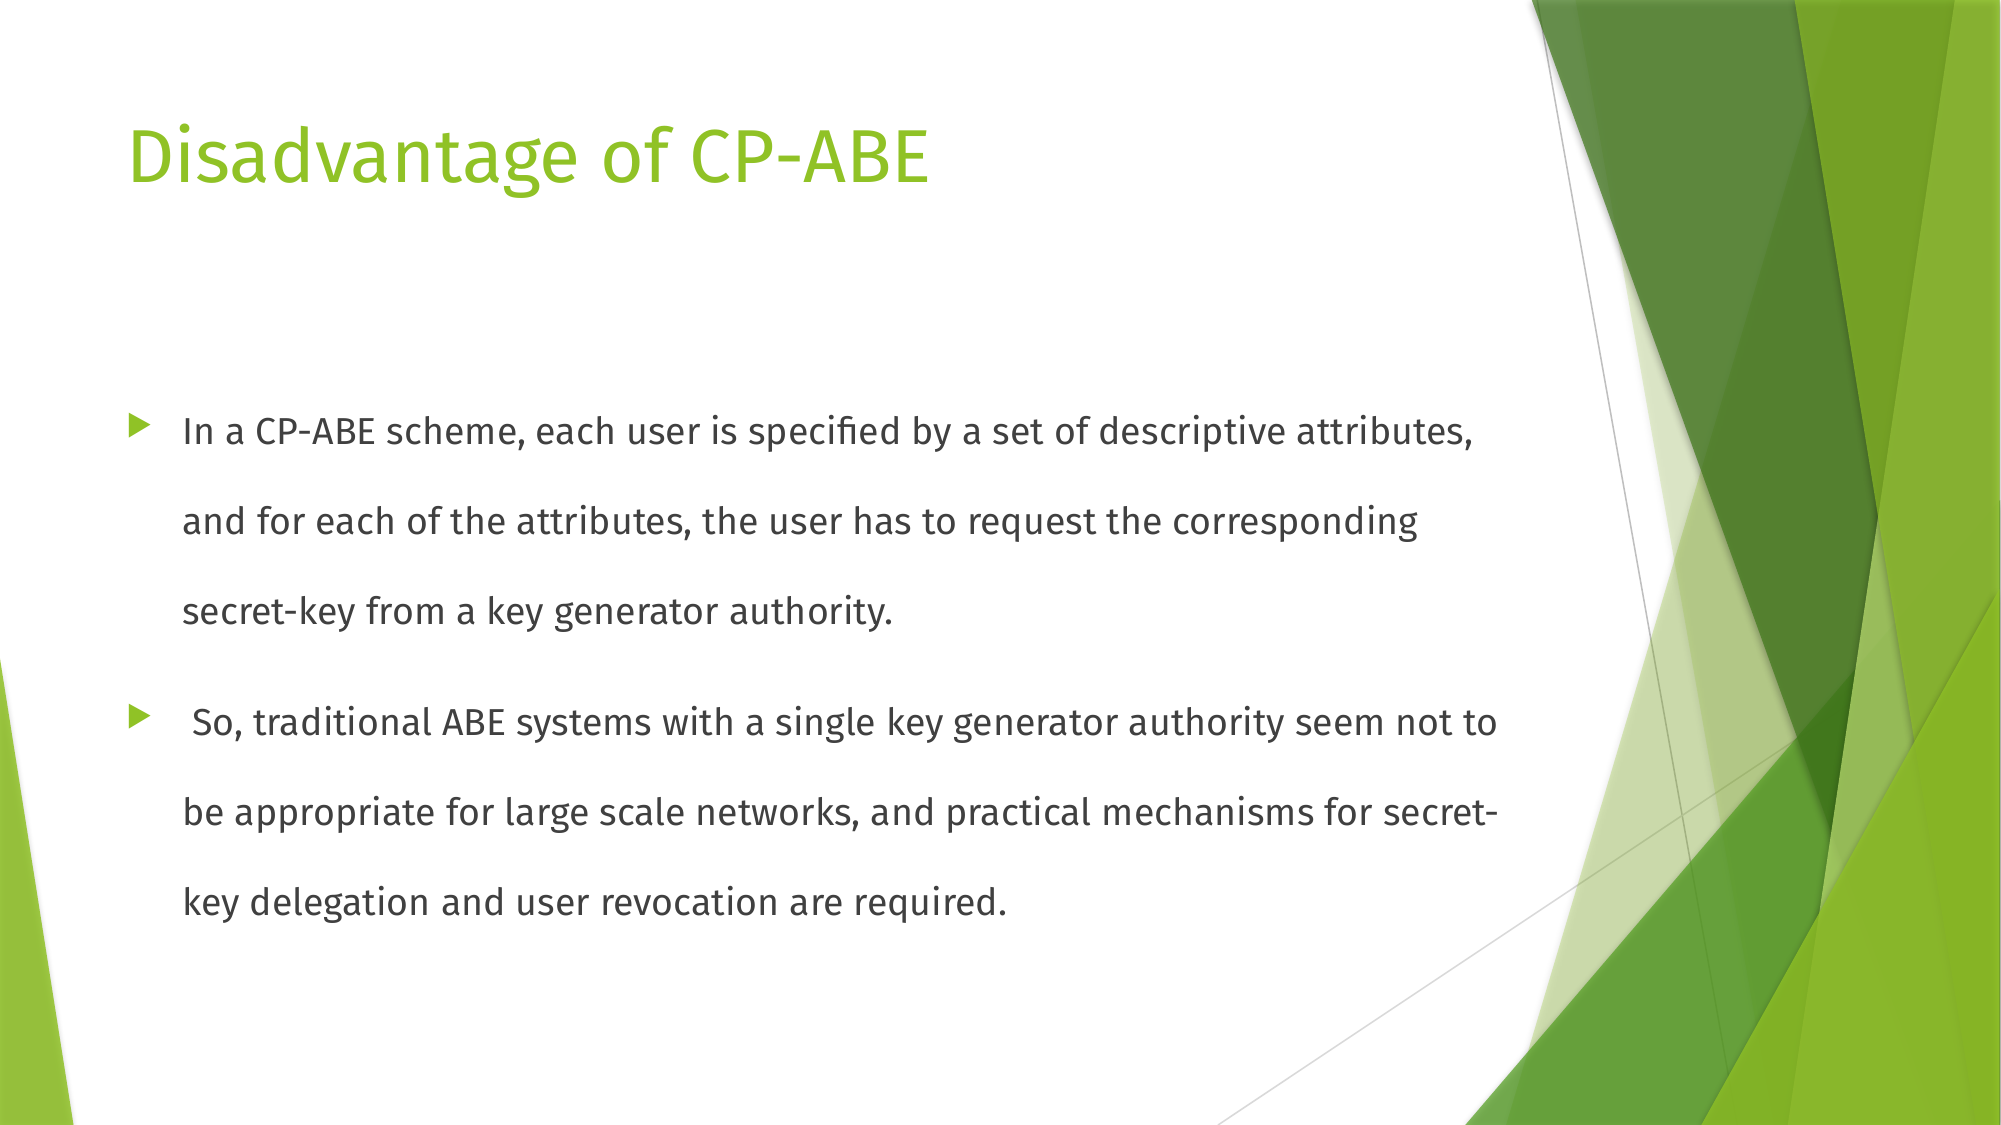

# Disadvantage of CP-ABE
In a CP-ABE scheme, each user is specified by a set of descriptive attributes, and for each of the attributes, the user has to request the corresponding secret-key from a key generator authority.
 So, traditional ABE systems with a single key generator authority seem not to be appropriate for large scale networks, and practical mechanisms for secret-key delegation and user revocation are required.